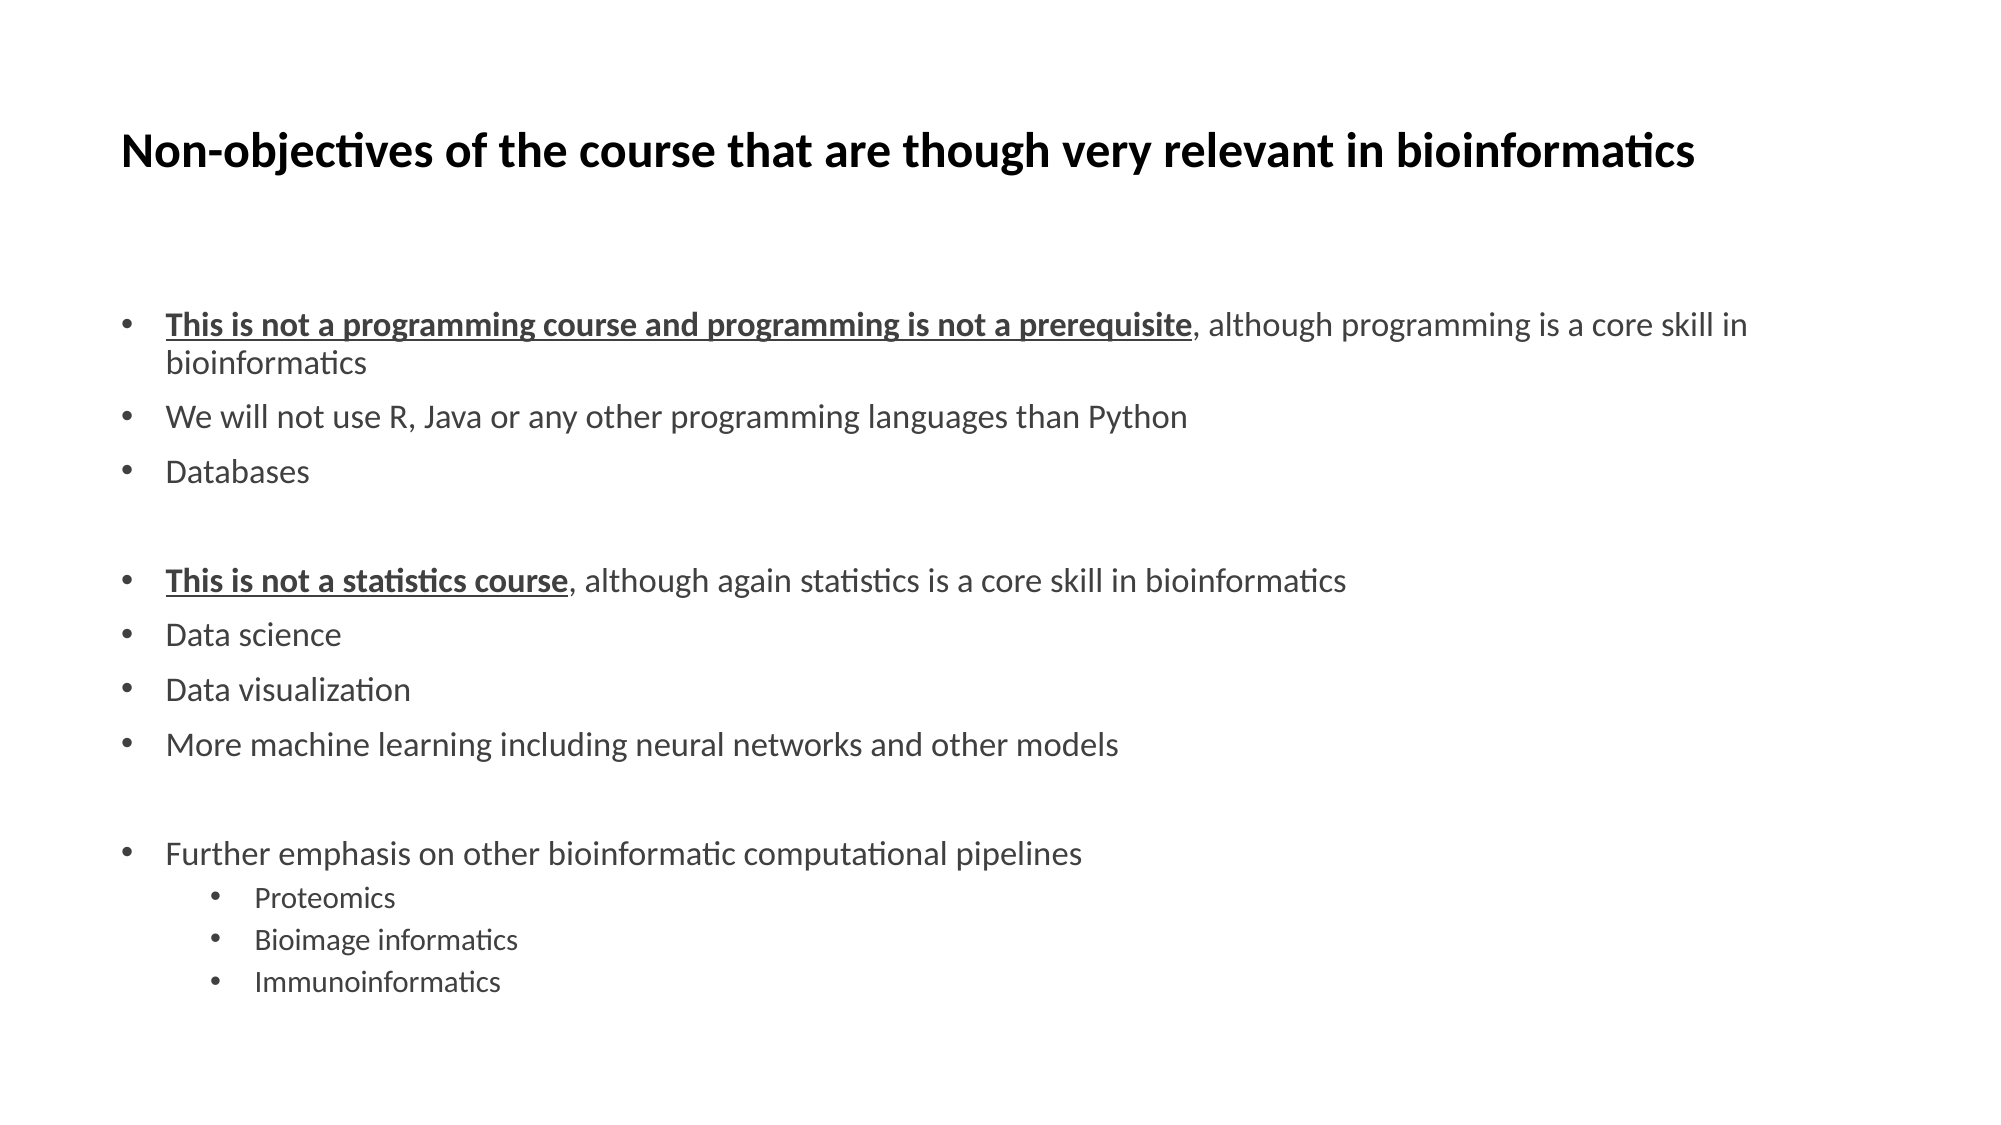

# Non-objectives of the course that are though very relevant in bioinformatics
This is not a programming course and programming is not a prerequisite, although programming is a core skill in bioinformatics
We will not use R, Java or any other programming languages than Python
Databases

This is not a statistics course, although again statistics is a core skill in bioinformatics
Data science
Data visualization
More machine learning including neural networks and other models

Further emphasis on other bioinformatic computational pipelines
Proteomics
Bioimage informatics
Immunoinformatics